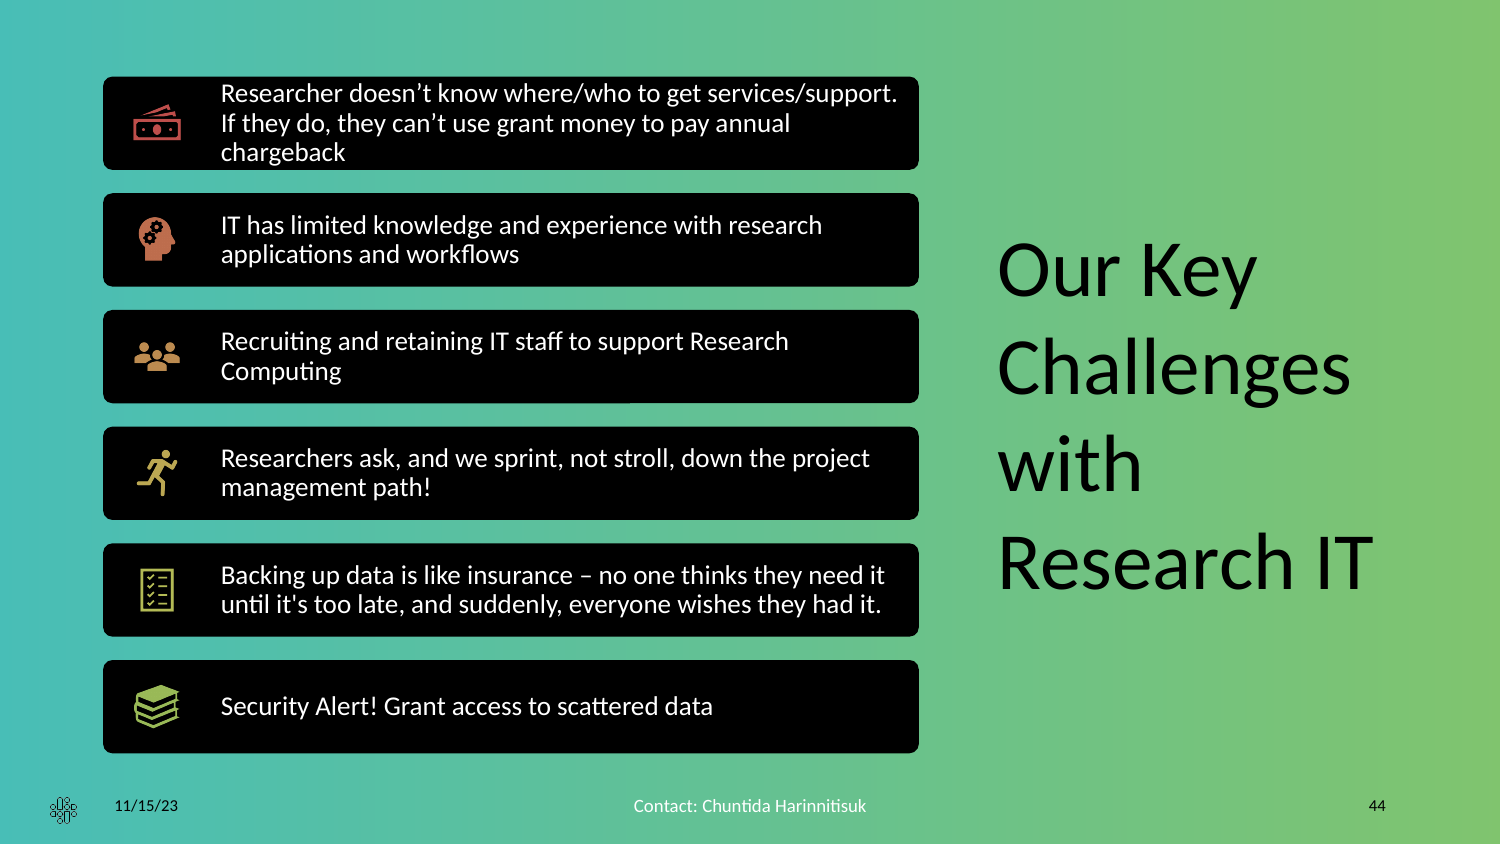

# Our Key Challenges with Research IT

Researcher doesn’t know where/who to get services/support. If they do, they can’t use grant money to pay annual chargeback

IT has limited knowledge and experience with research applications and workflows

Recruiting and retaining IT staff to support Research Computing

Researchers ask, and we sprint, not stroll, down the project management path!

Backing up data is like insurance – no one thinks they need it until it's too late, and suddenly, everyone wishes they had it.

Security Alert! Grant access to scattered data

11/15/23
Contact: Chuntida Harinnitisuk
44